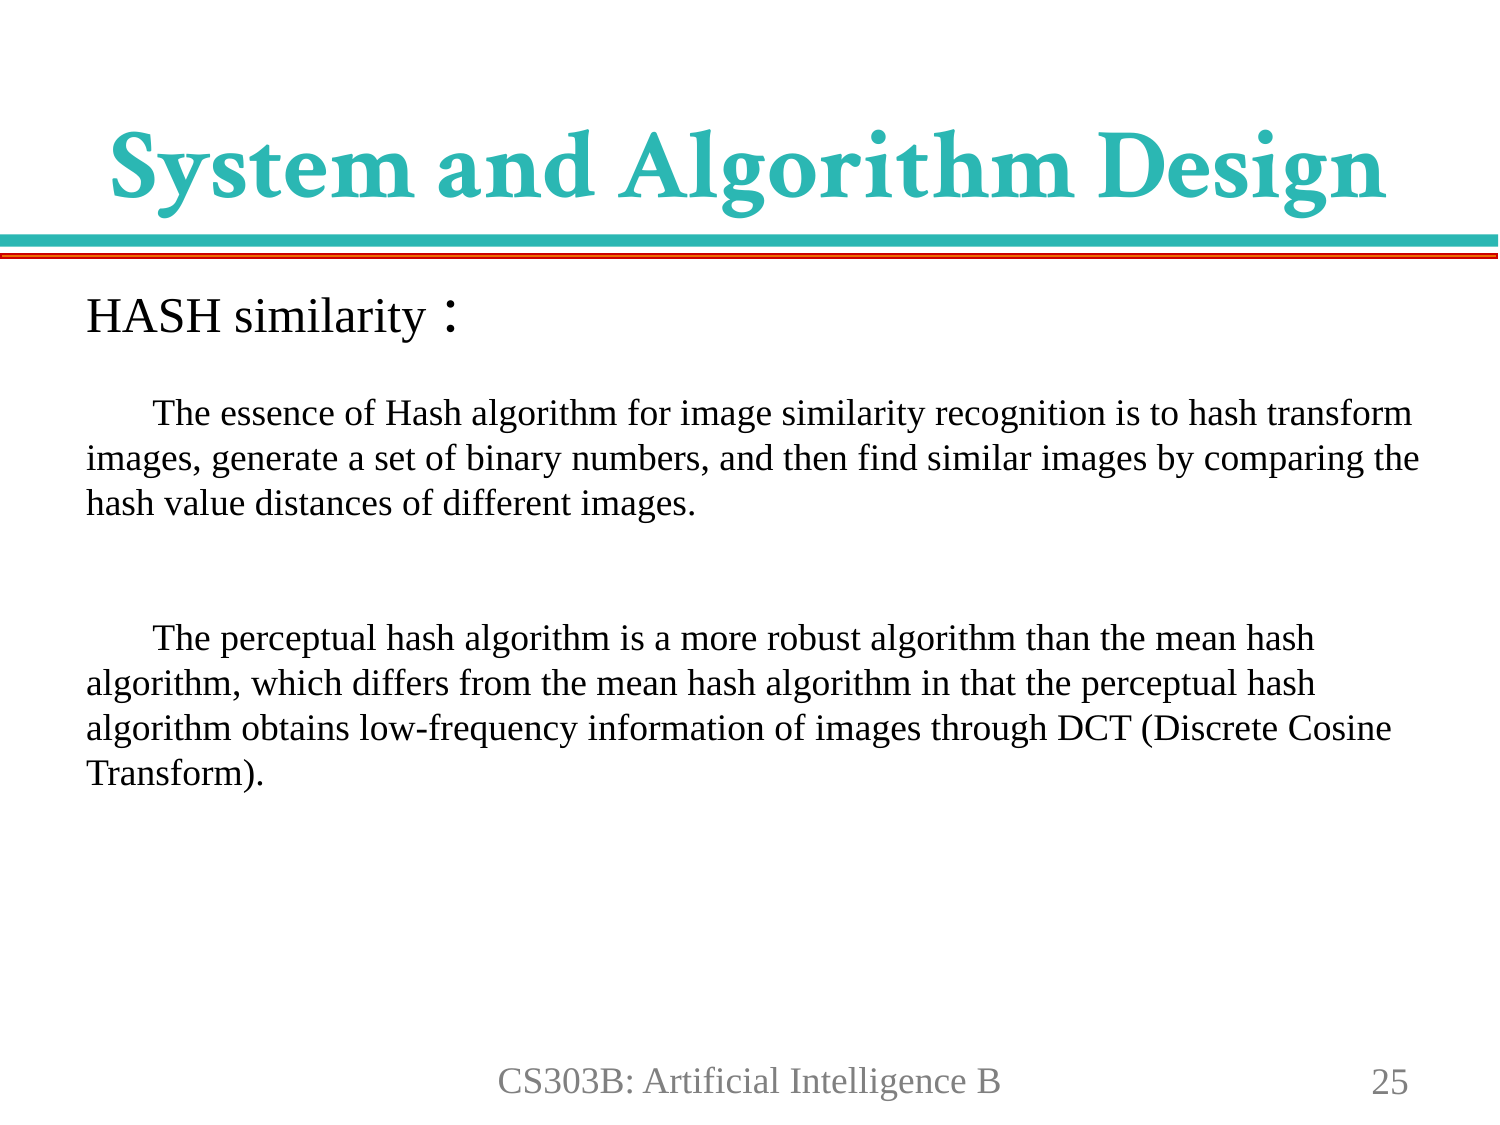

# System and Algorithm Design
HASH similarity：

       The essence of Hash algorithm for image similarity recognition is to hash transform images, generate a set of binary numbers, and then find similar images by comparing the hash value distances of different images.

       The perceptual hash algorithm is a more robust algorithm than the mean hash algorithm, which differs from the mean hash algorithm in that the perceptual hash algorithm obtains low-frequency information of images through DCT (Discrete Cosine Transform).

CS303B: Artificial Intelligence B
25